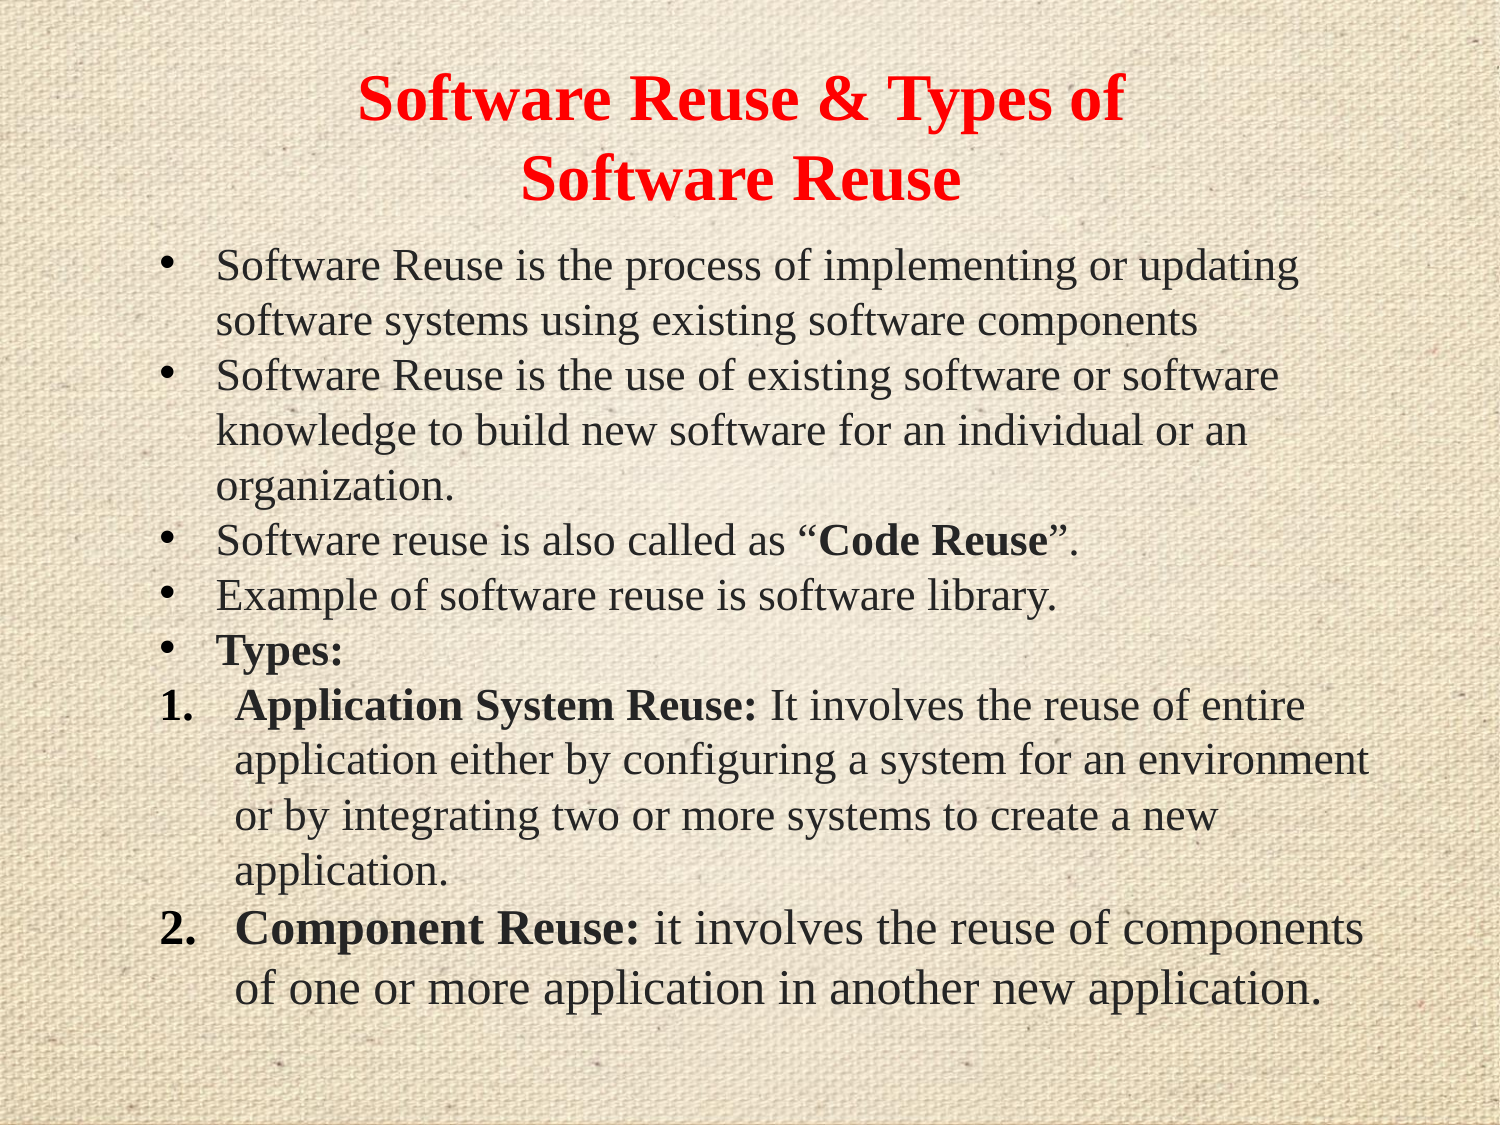

# Software Reuse & Types of Software Reuse
Software Reuse is the process of implementing or updating software systems using existing software components
Software Reuse is the use of existing software or software knowledge to build new software for an individual or an organization.
Software reuse is also called as “Code Reuse”.
Example of software reuse is software library.
Types:
Application System Reuse: It involves the reuse of entire application either by configuring a system for an environment or by integrating two or more systems to create a new application.
Component Reuse: it involves the reuse of components of one or more application in another new application.